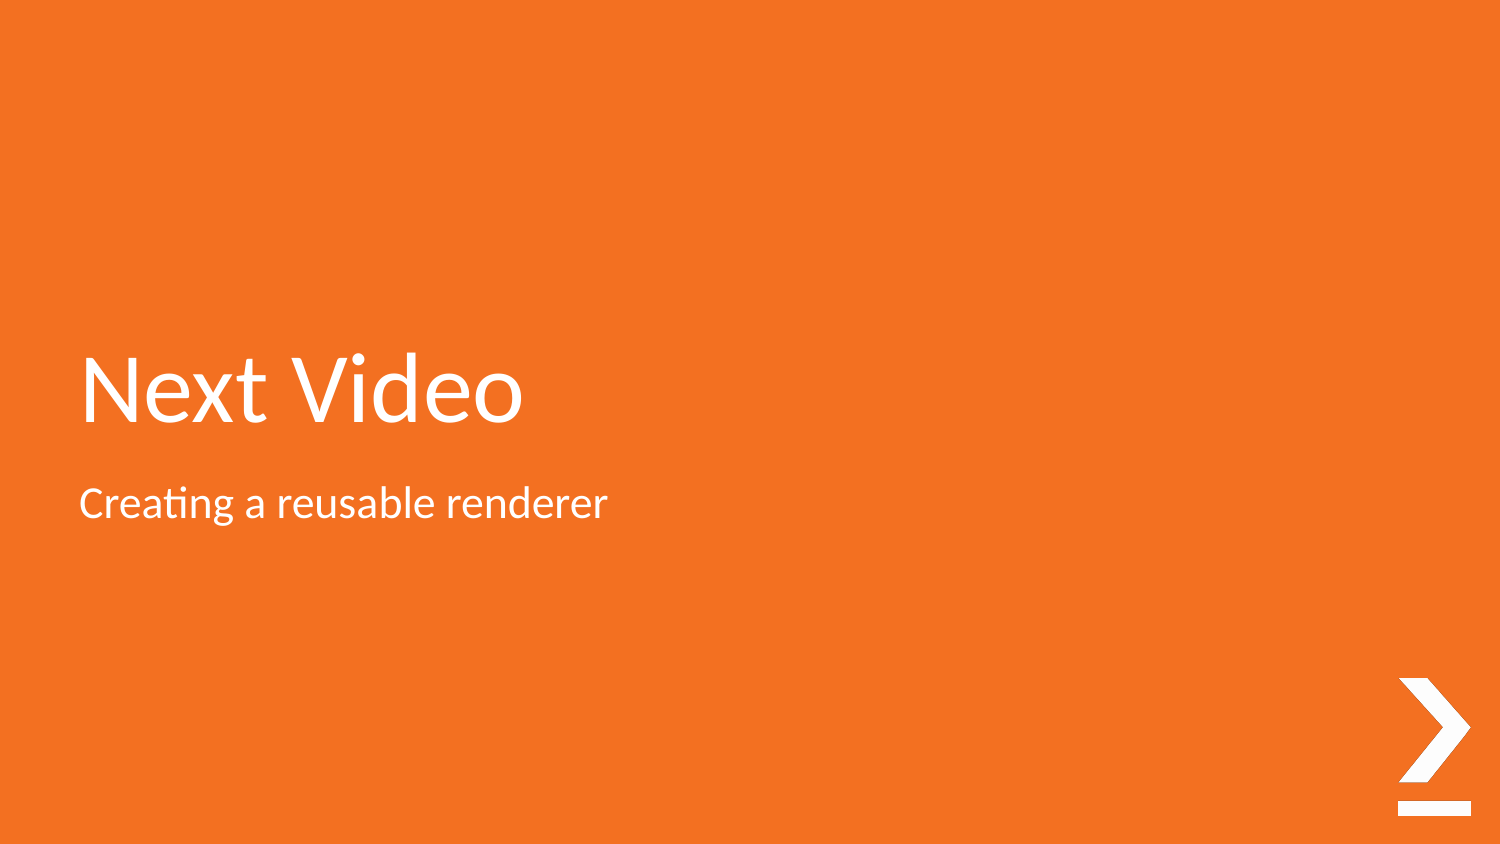

# Next Video
Creating a reusable renderer